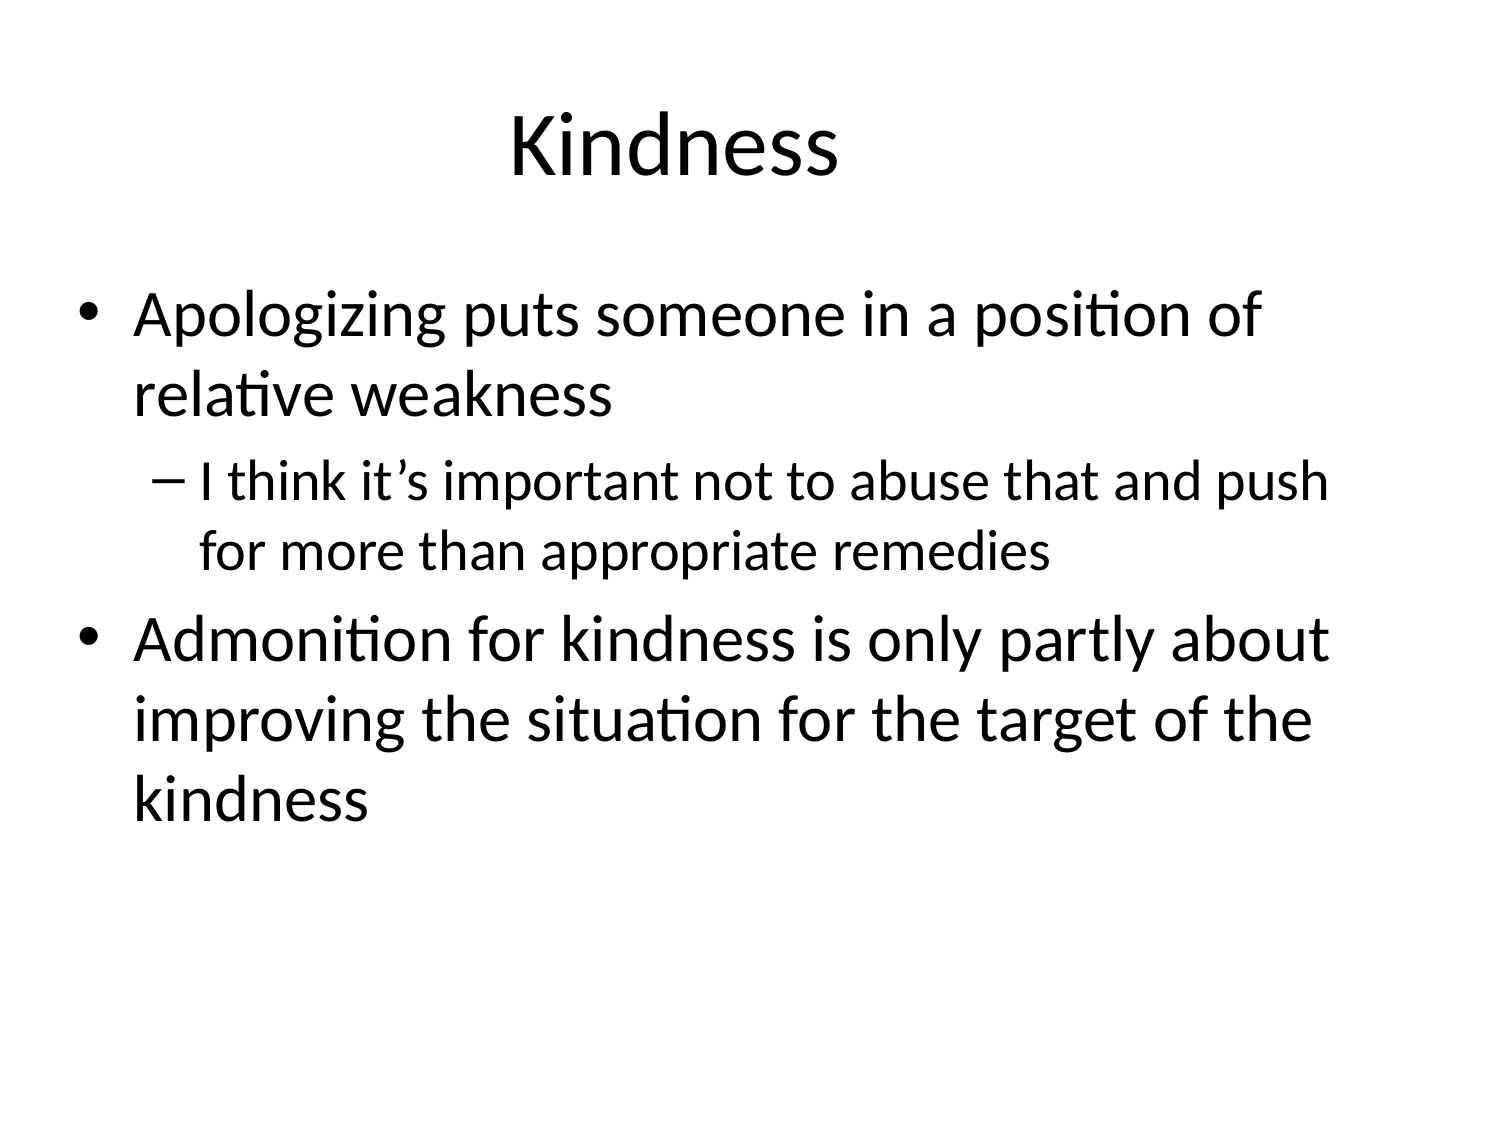

Kindness
Apologizing puts someone in a position of relative weakness
I think it’s important not to abuse that and push for more than appropriate remedies
Admonition for kindness is only partly about improving the situation for the target of the kindness